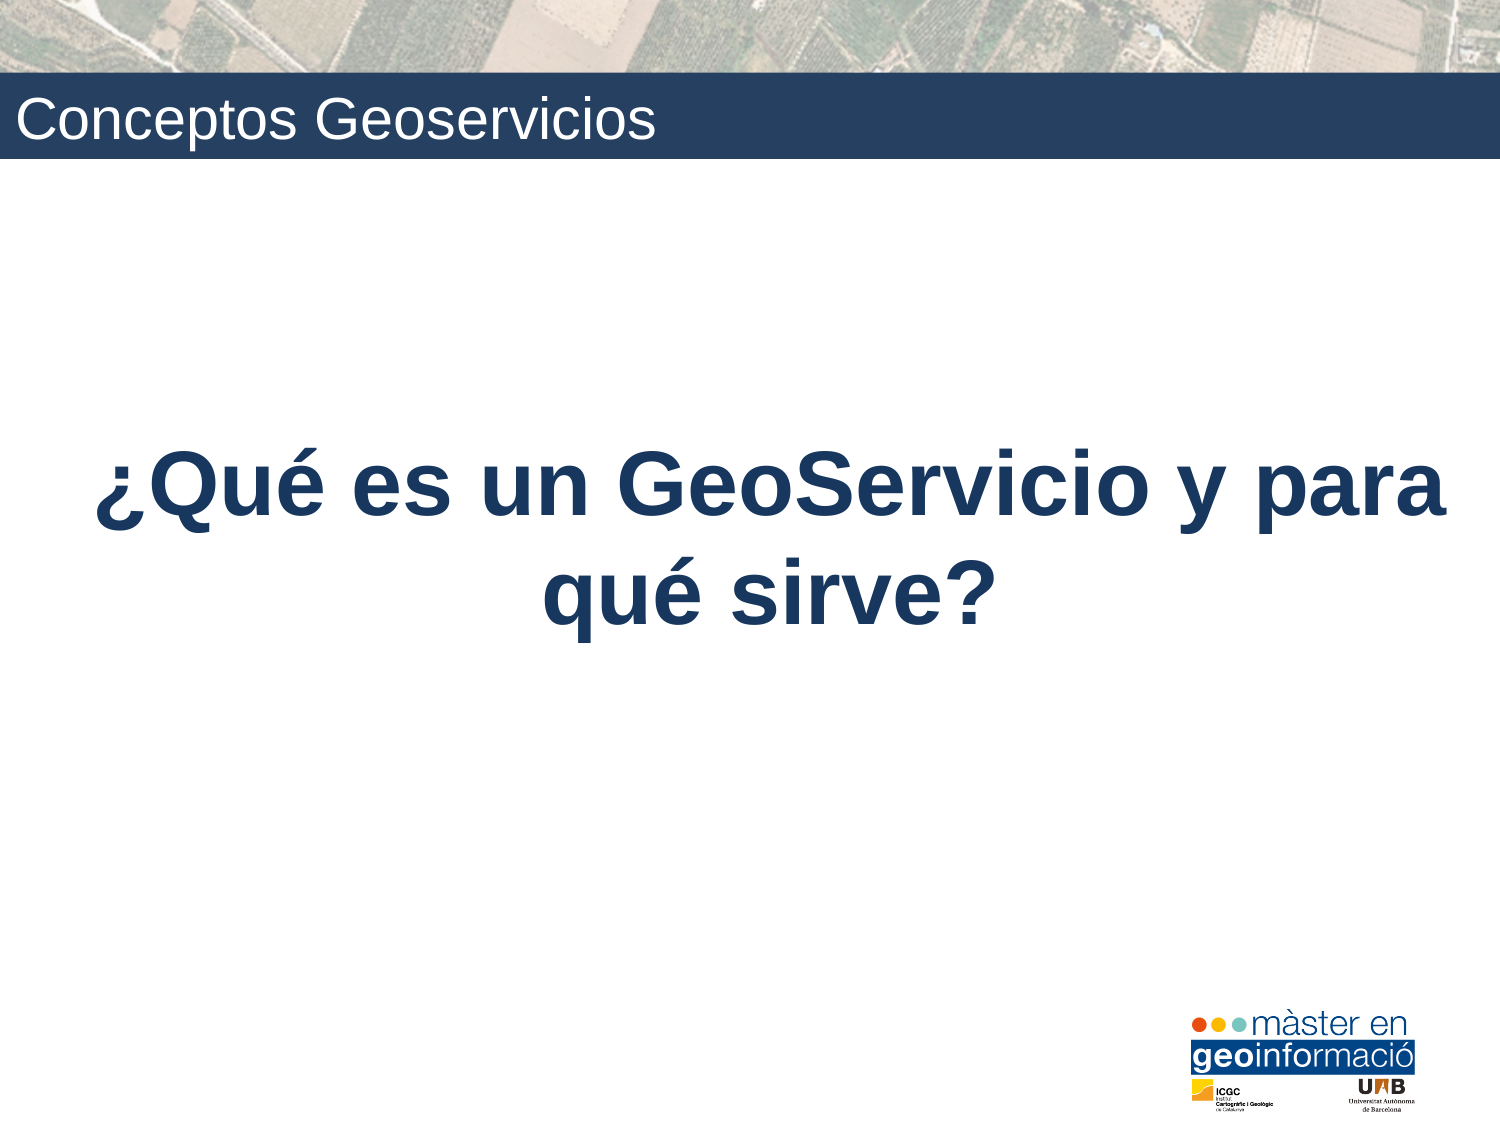

# Conceptos Geoservicios
¿Qué es un GeoServicio y para qué sirve?